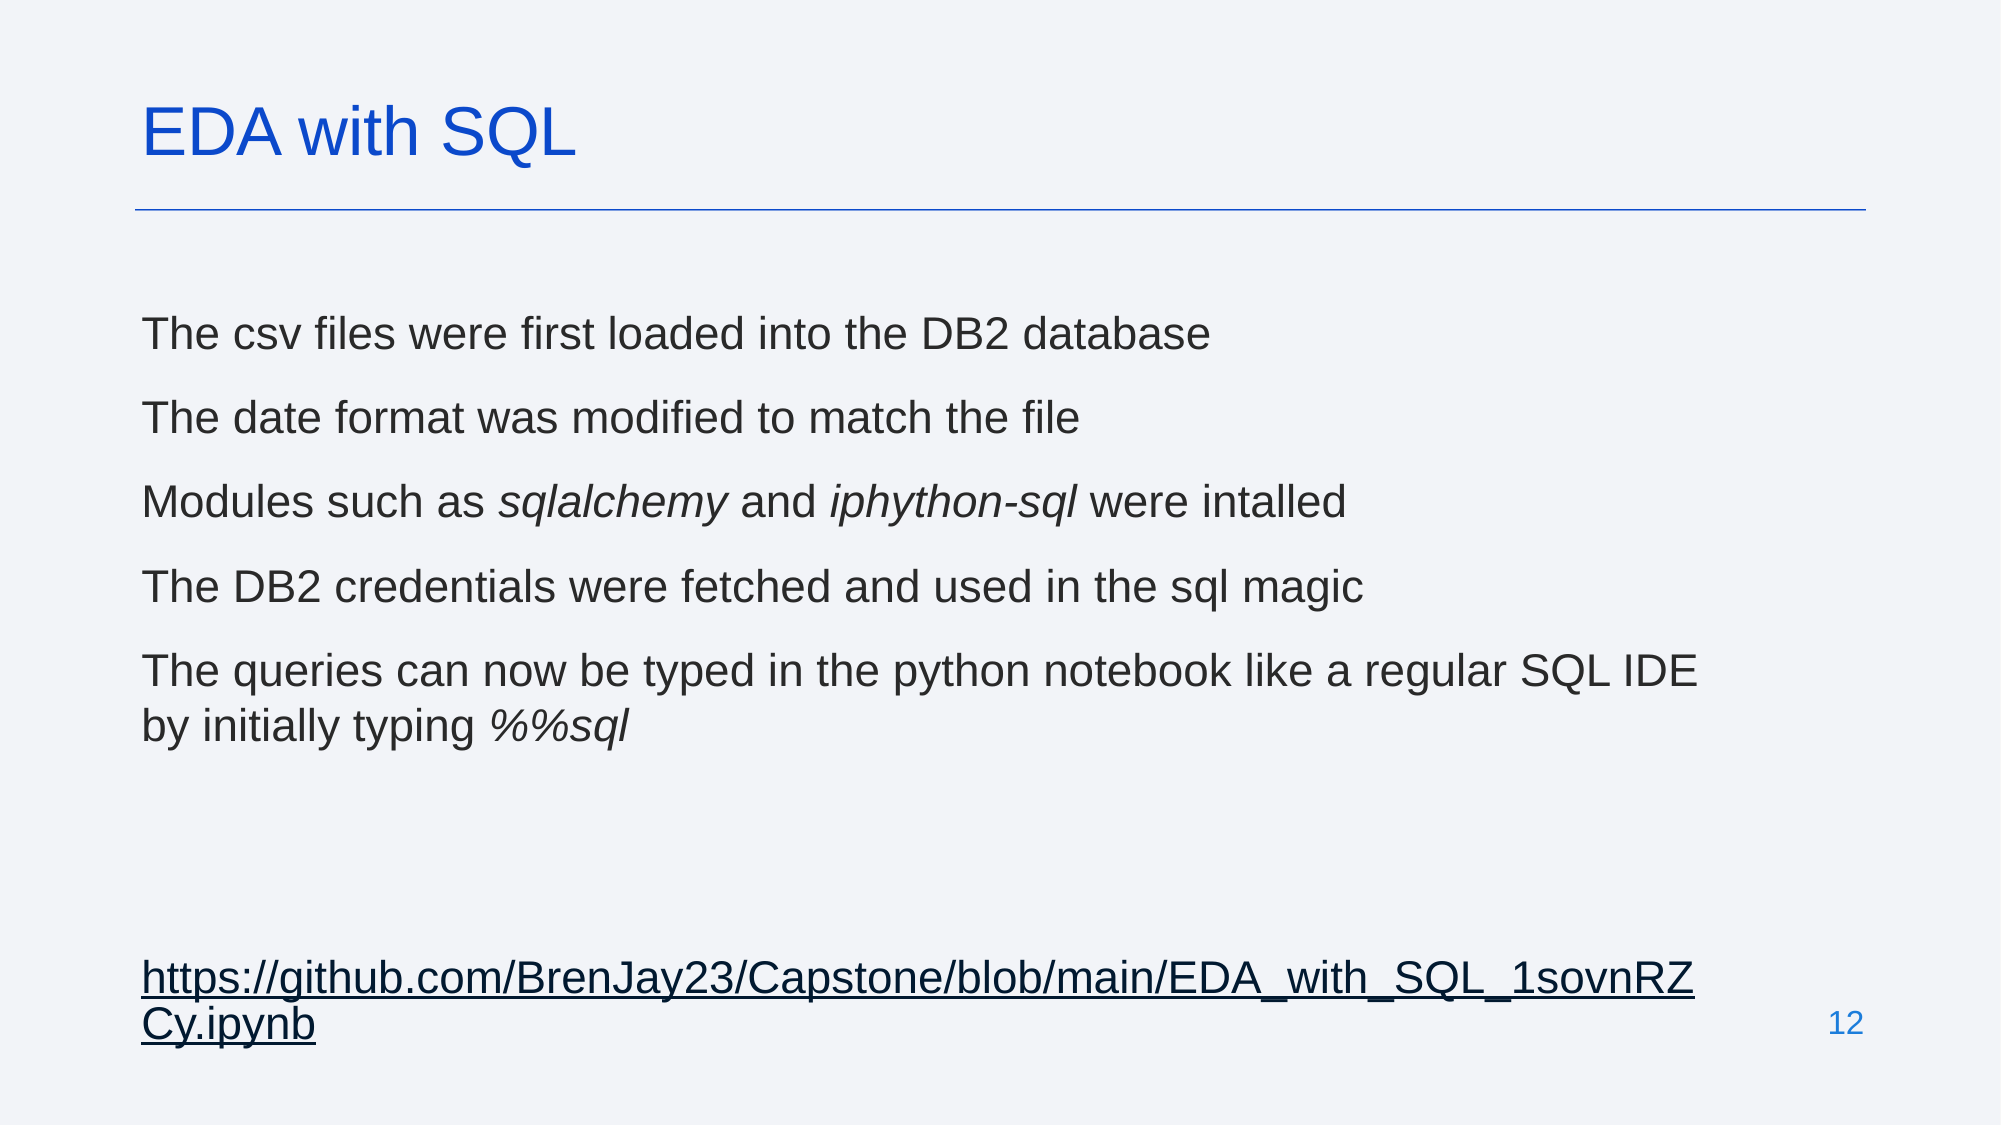

EDA with SQL
The csv files were first loaded into the DB2 database
The date format was modified to match the file
Modules such as sqlalchemy and iphython-sql were intalled
The DB2 credentials were fetched and used in the sql magic
The queries can now be typed in the python notebook like a regular SQL IDE by initially typing %%sql

https://github.com/BrenJay23/Capstone/blob/main/EDA_with_SQL_1sovnRZCy.ipynb

12